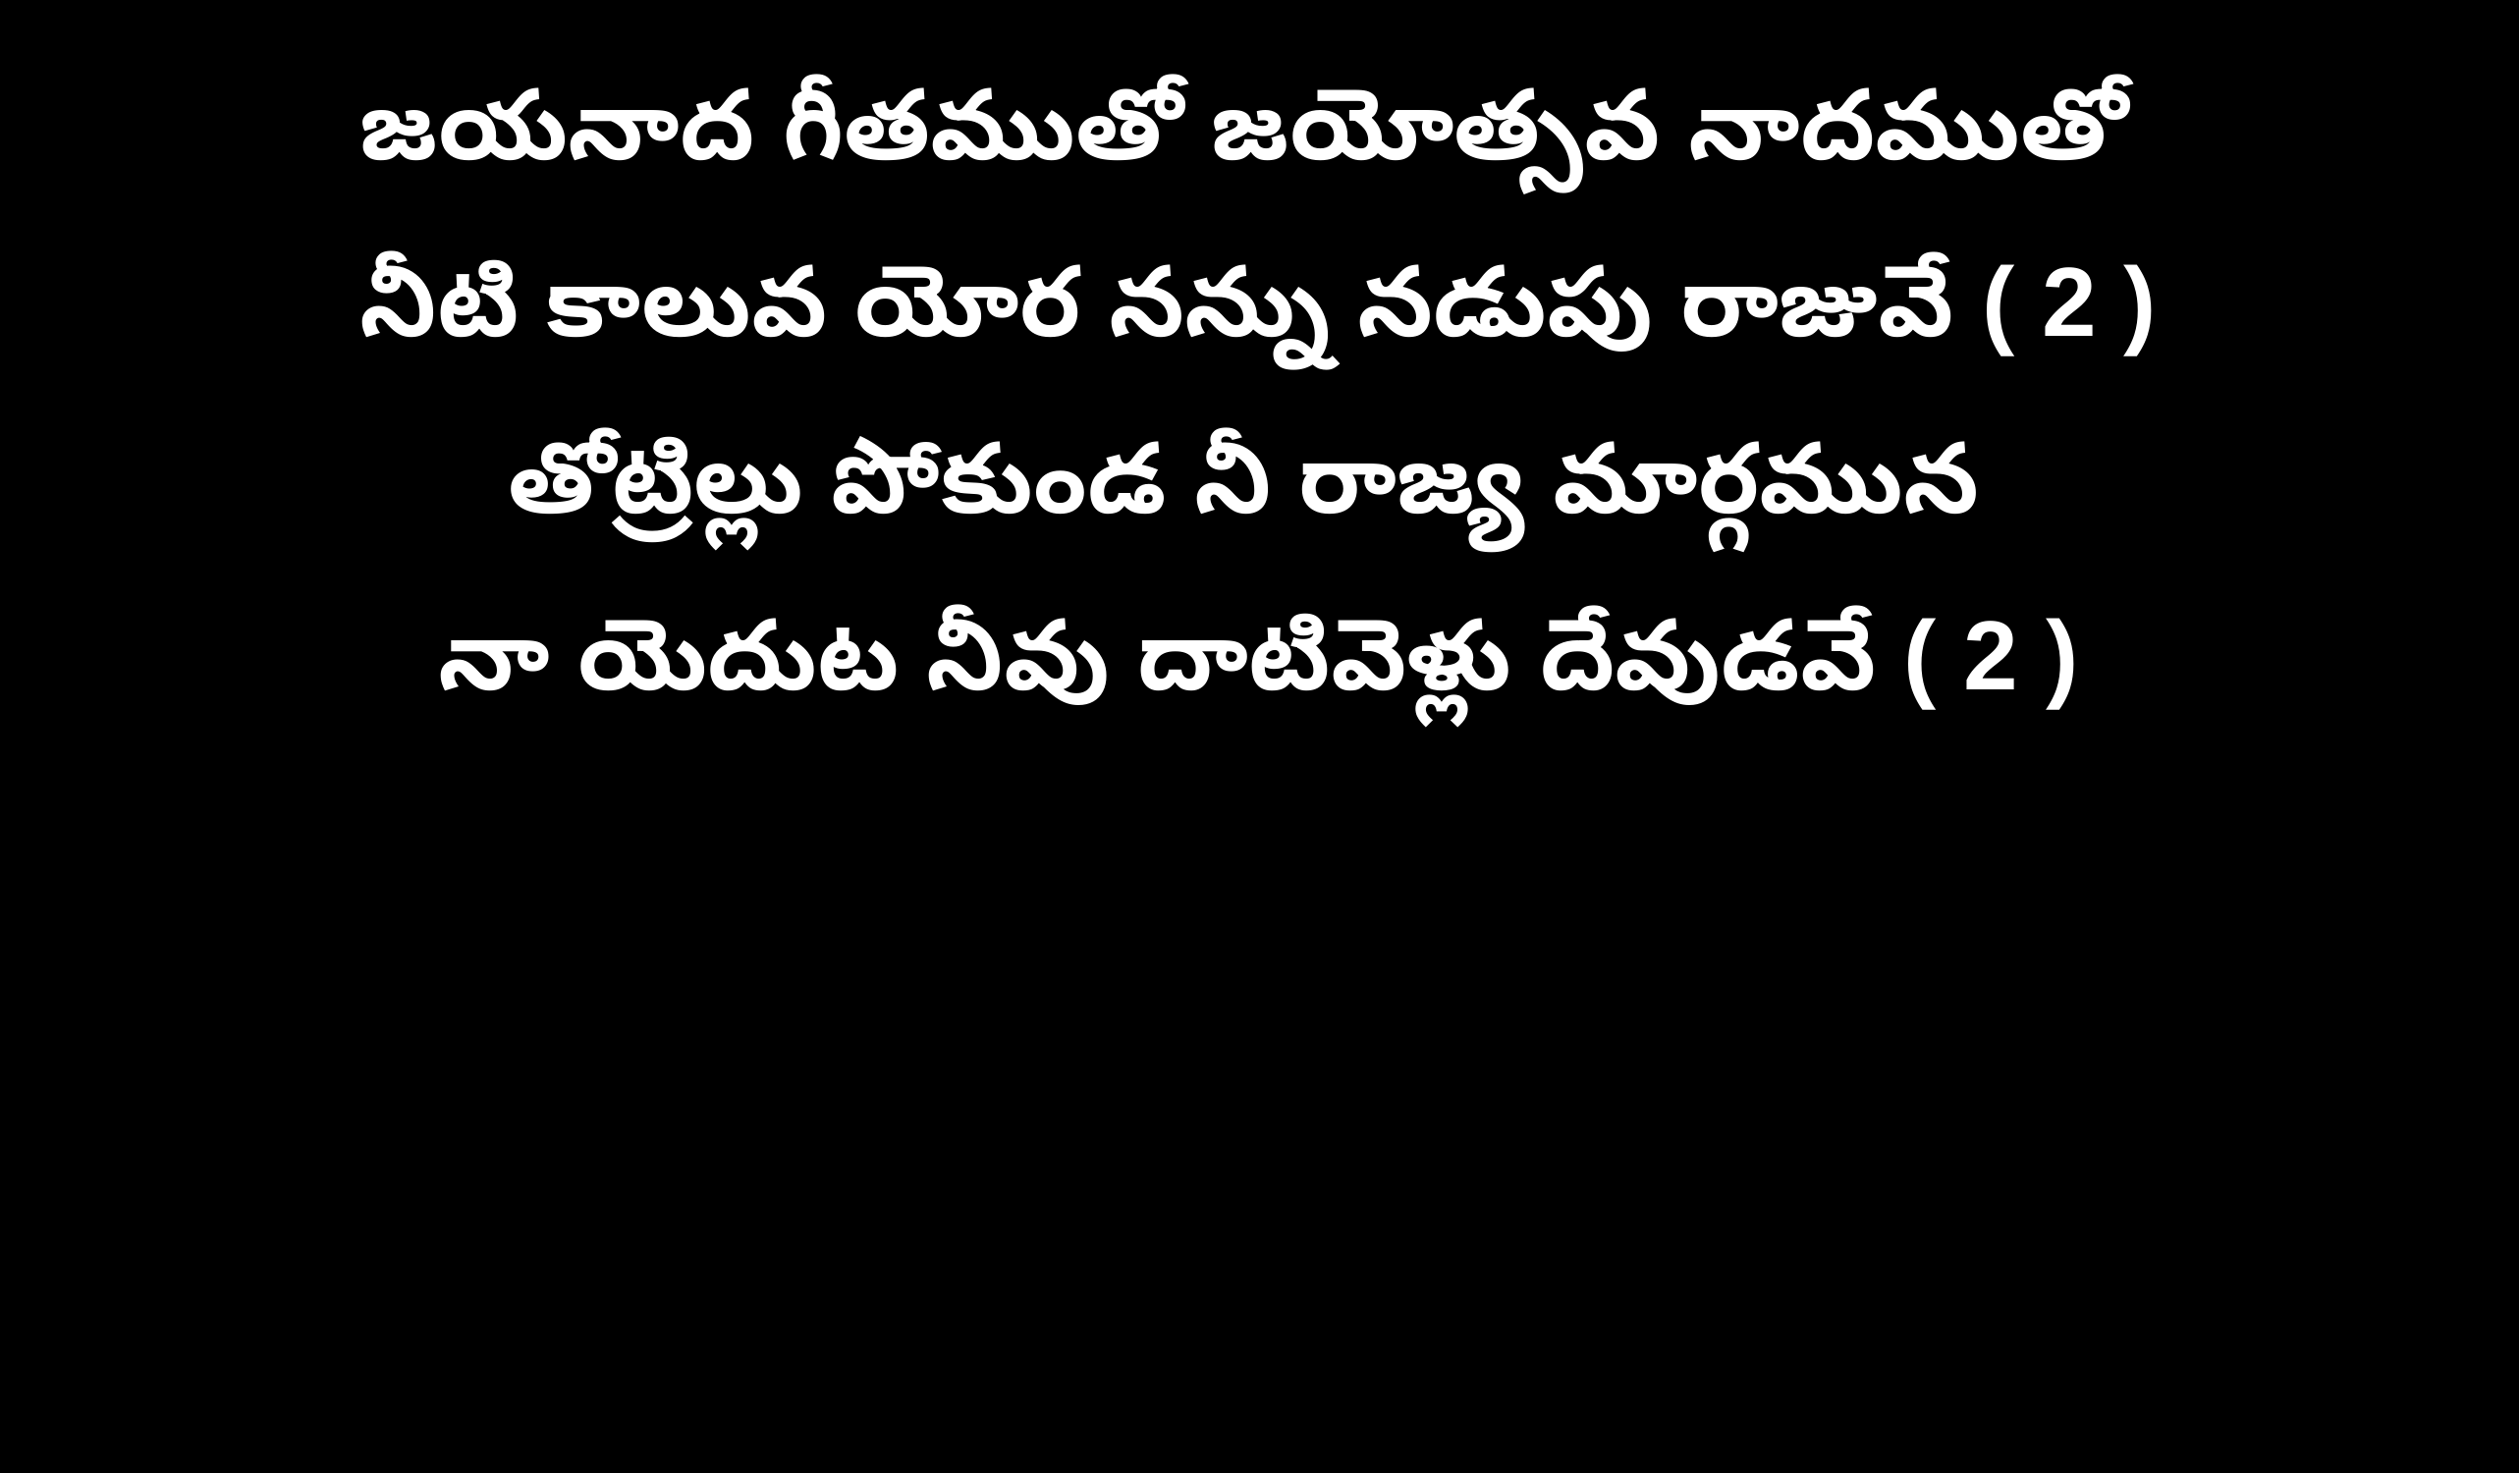

జయనాద గీతముతో జయోత్సవ నాదముతో
నీటి కాలువ యోర నన్ను నడుపు రాజువే ( 2 )
తోట్రిల్లు పోకుండ నీ రాజ్య మార్గమున
నా యెదుట నీవు దాటివెళ్లు దేవుడవే ( 2 )